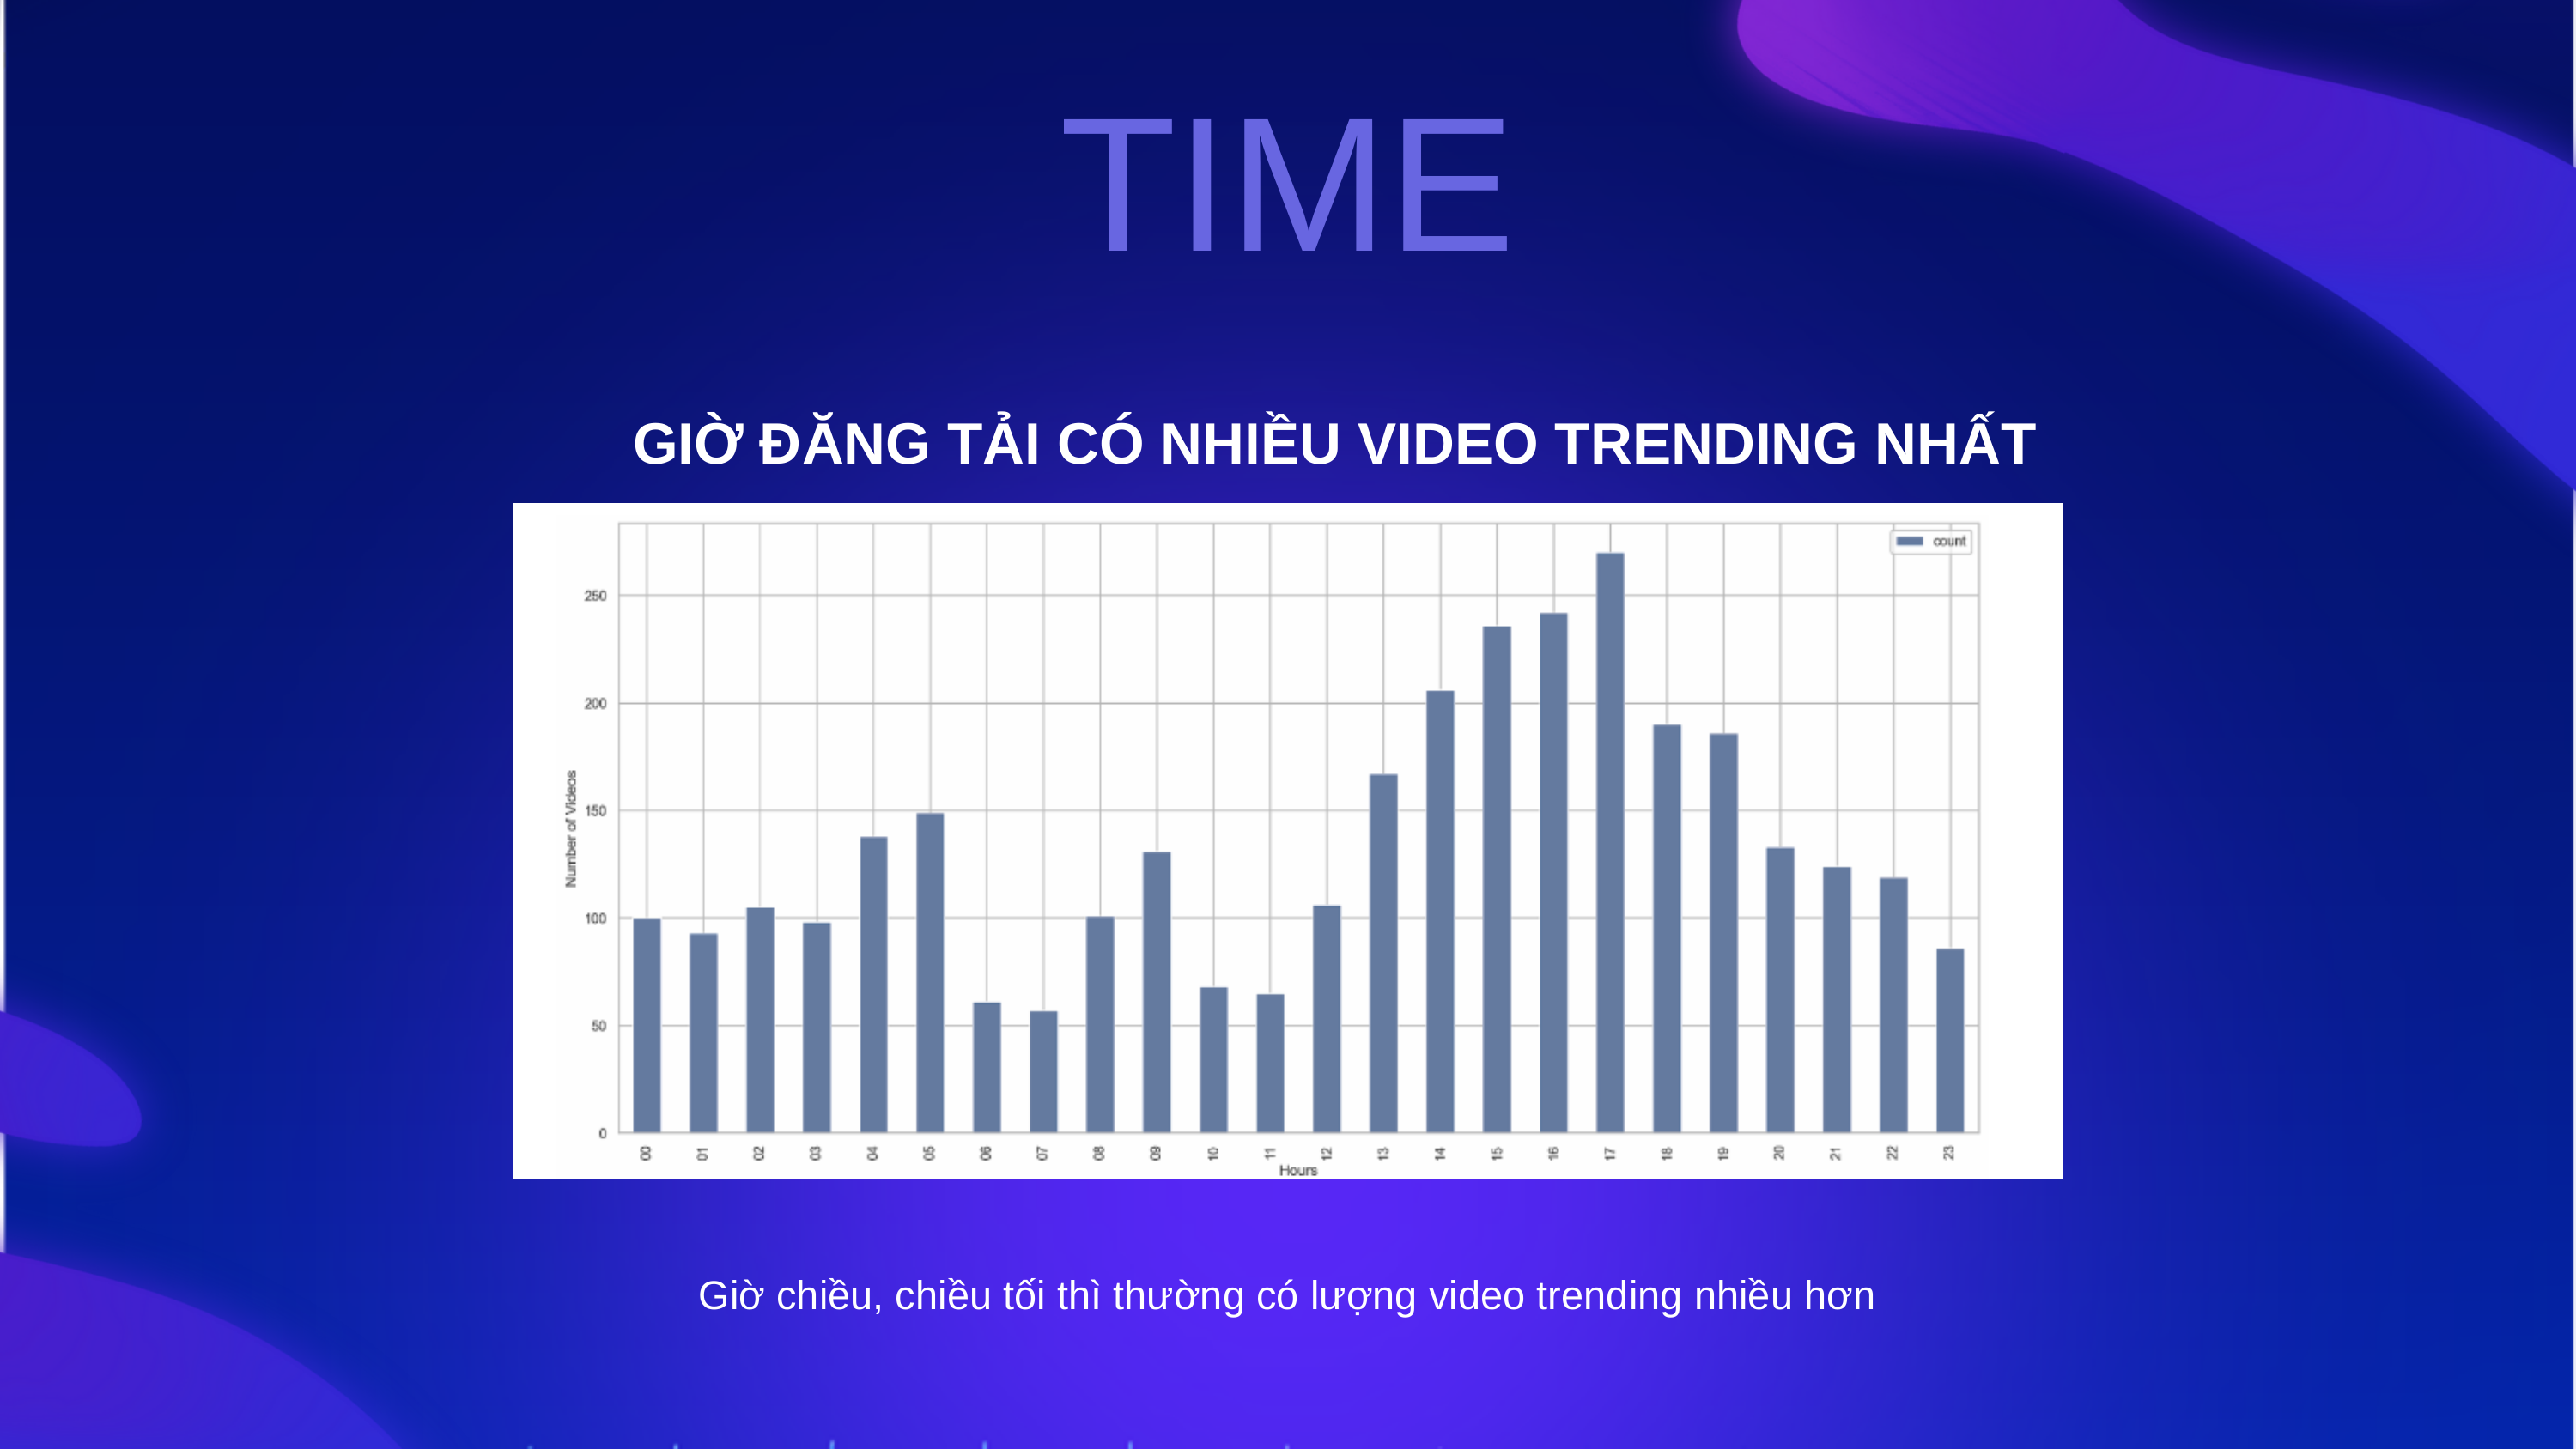

TIME
GIỜ ĐĂNG TẢI CÓ NHIỀU VIDEO TRENDING NHẤT

Giờ chiều, chiều tối thì thường có lượng video trending nhiều hơn